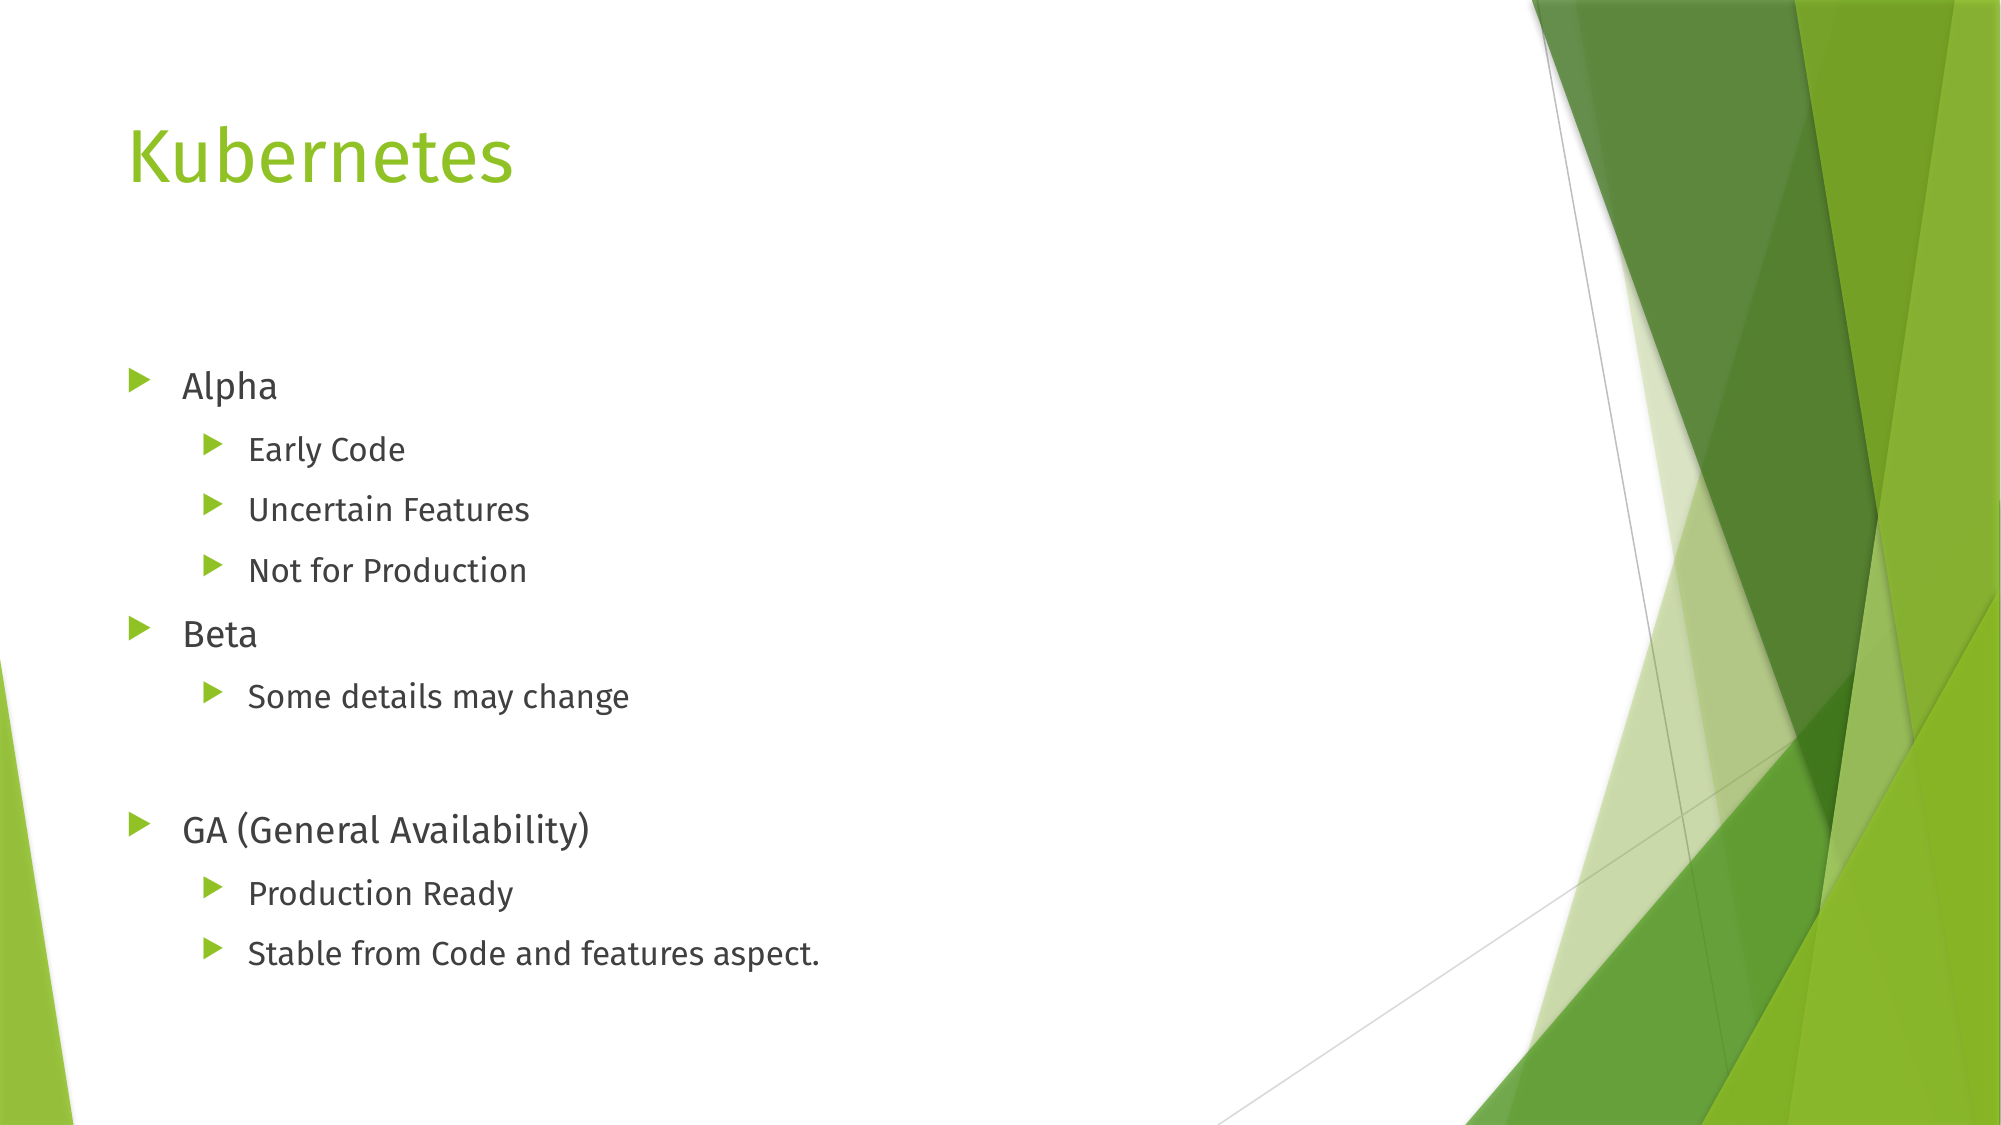

# Kubernetes
Alpha
Early Code
Uncertain Features
Not for Production
Beta
Some details may change

GA (General Availability)
Production Ready
Stable from Code and features aspect.